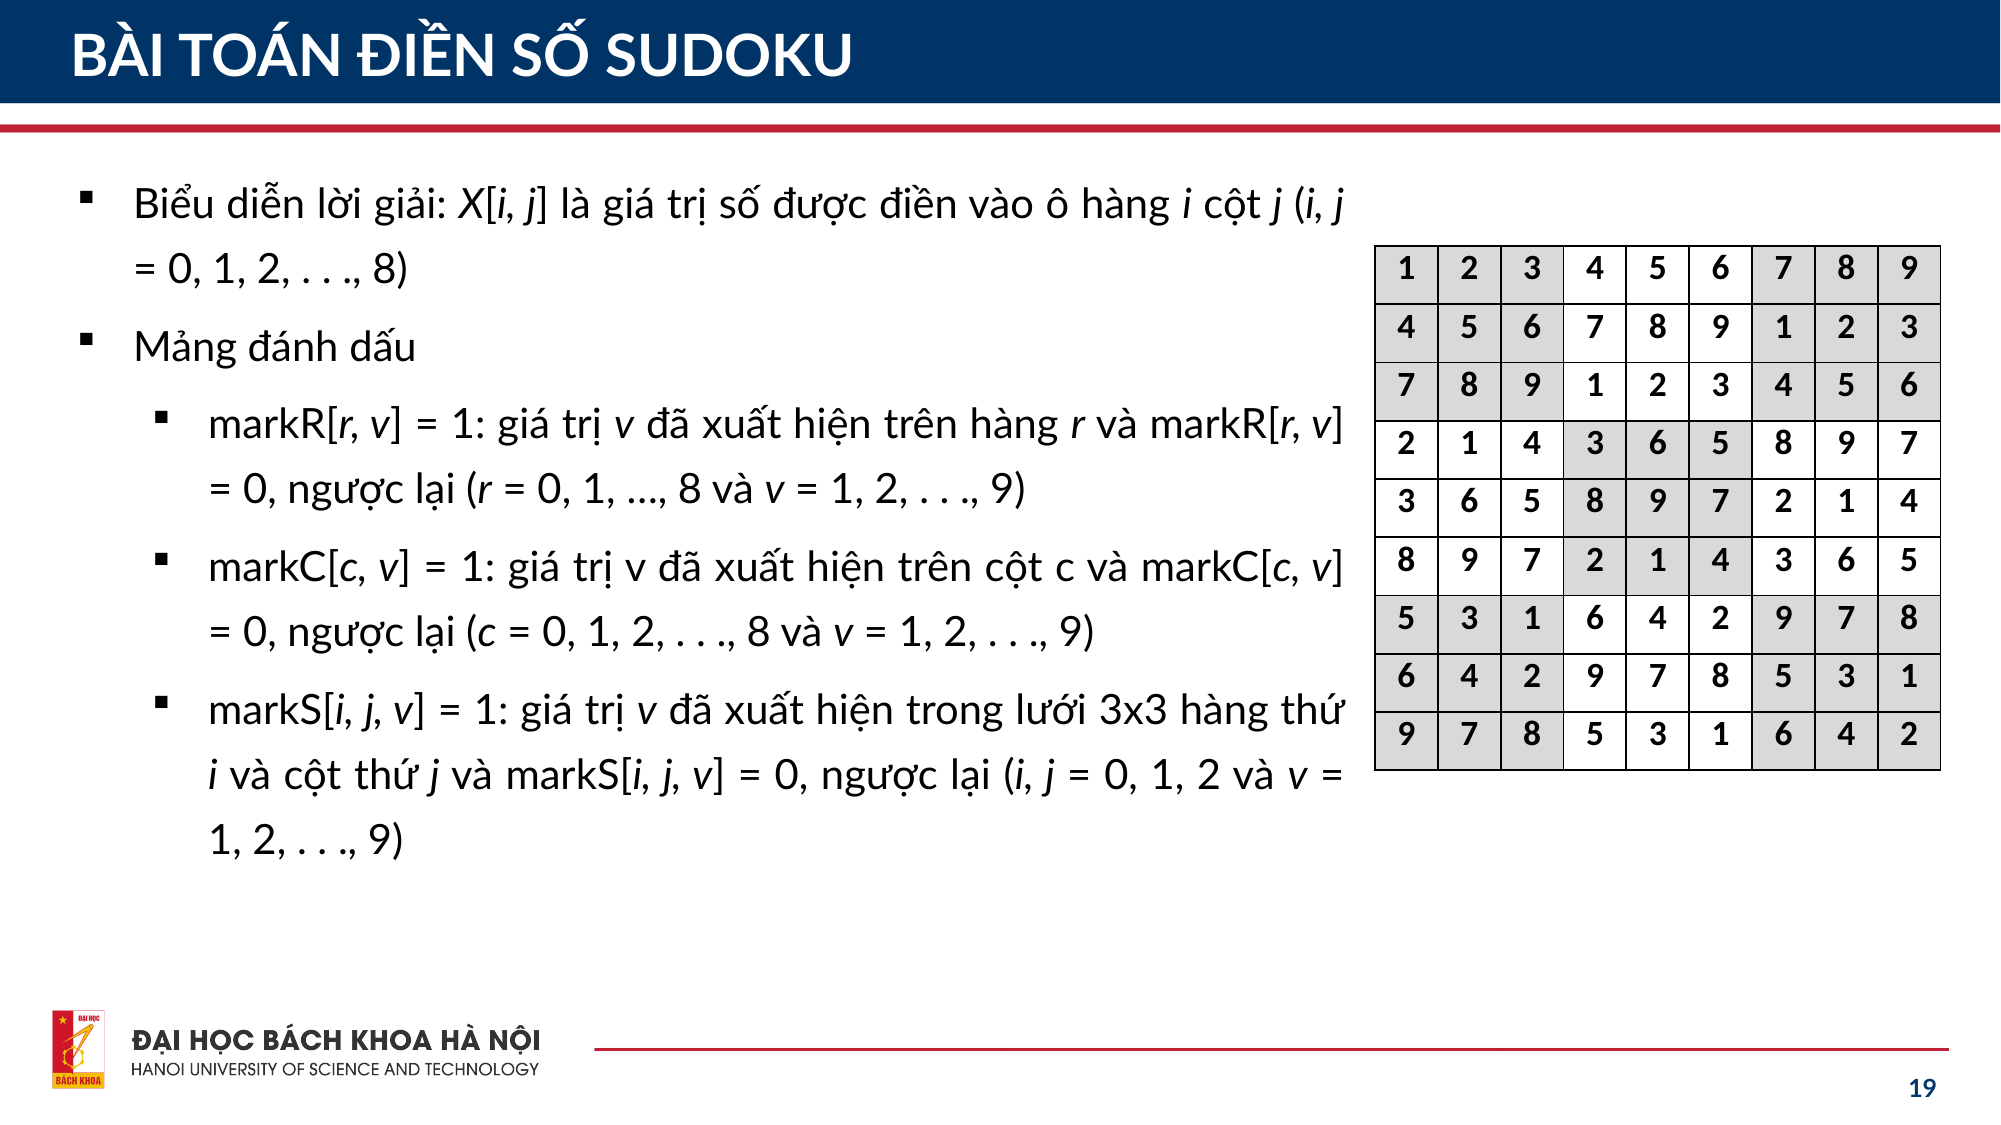

# BÀI TOÁN ĐIỀN SỐ SUDOKU
Biểu diễn lời giải: X[i, j] là giá trị số được điền vào ô hàng i cột j (i, j = 0, 1, 2, . . ., 8)
Mảng đánh dấu
markR[r, v] = 1: giá trị v đã xuất hiện trên hàng r và markR[r, v] = 0, ngược lại (r = 0, 1, …, 8 và v = 1, 2, . . ., 9)
markC[c, v] = 1: giá trị v đã xuất hiện trên cột c và markC[c, v] = 0, ngược lại (c = 0, 1, 2, . . ., 8 và v = 1, 2, . . ., 9)
markS[i, j, v] = 1: giá trị v đã xuất hiện trong lưới 3x3 hàng thứ i và cột thứ j và markS[i, j, v] = 0, ngược lại (i, j = 0, 1, 2 và v = 1, 2, . . ., 9)
| 1 | 2 | 3 | 4 | 5 | 6 | 7 | 8 | 9 |
| --- | --- | --- | --- | --- | --- | --- | --- | --- |
| 4 | 5 | 6 | 7 | 8 | 9 | 1 | 2 | 3 |
| 7 | 8 | 9 | 1 | 2 | 3 | 4 | 5 | 6 |
| 2 | 1 | 4 | 3 | 6 | 5 | 8 | 9 | 7 |
| 3 | 6 | 5 | 8 | 9 | 7 | 2 | 1 | 4 |
| 8 | 9 | 7 | 2 | 1 | 4 | 3 | 6 | 5 |
| 5 | 3 | 1 | 6 | 4 | 2 | 9 | 7 | 8 |
| 6 | 4 | 2 | 9 | 7 | 8 | 5 | 3 | 1 |
| 9 | 7 | 8 | 5 | 3 | 1 | 6 | 4 | 2 |
19